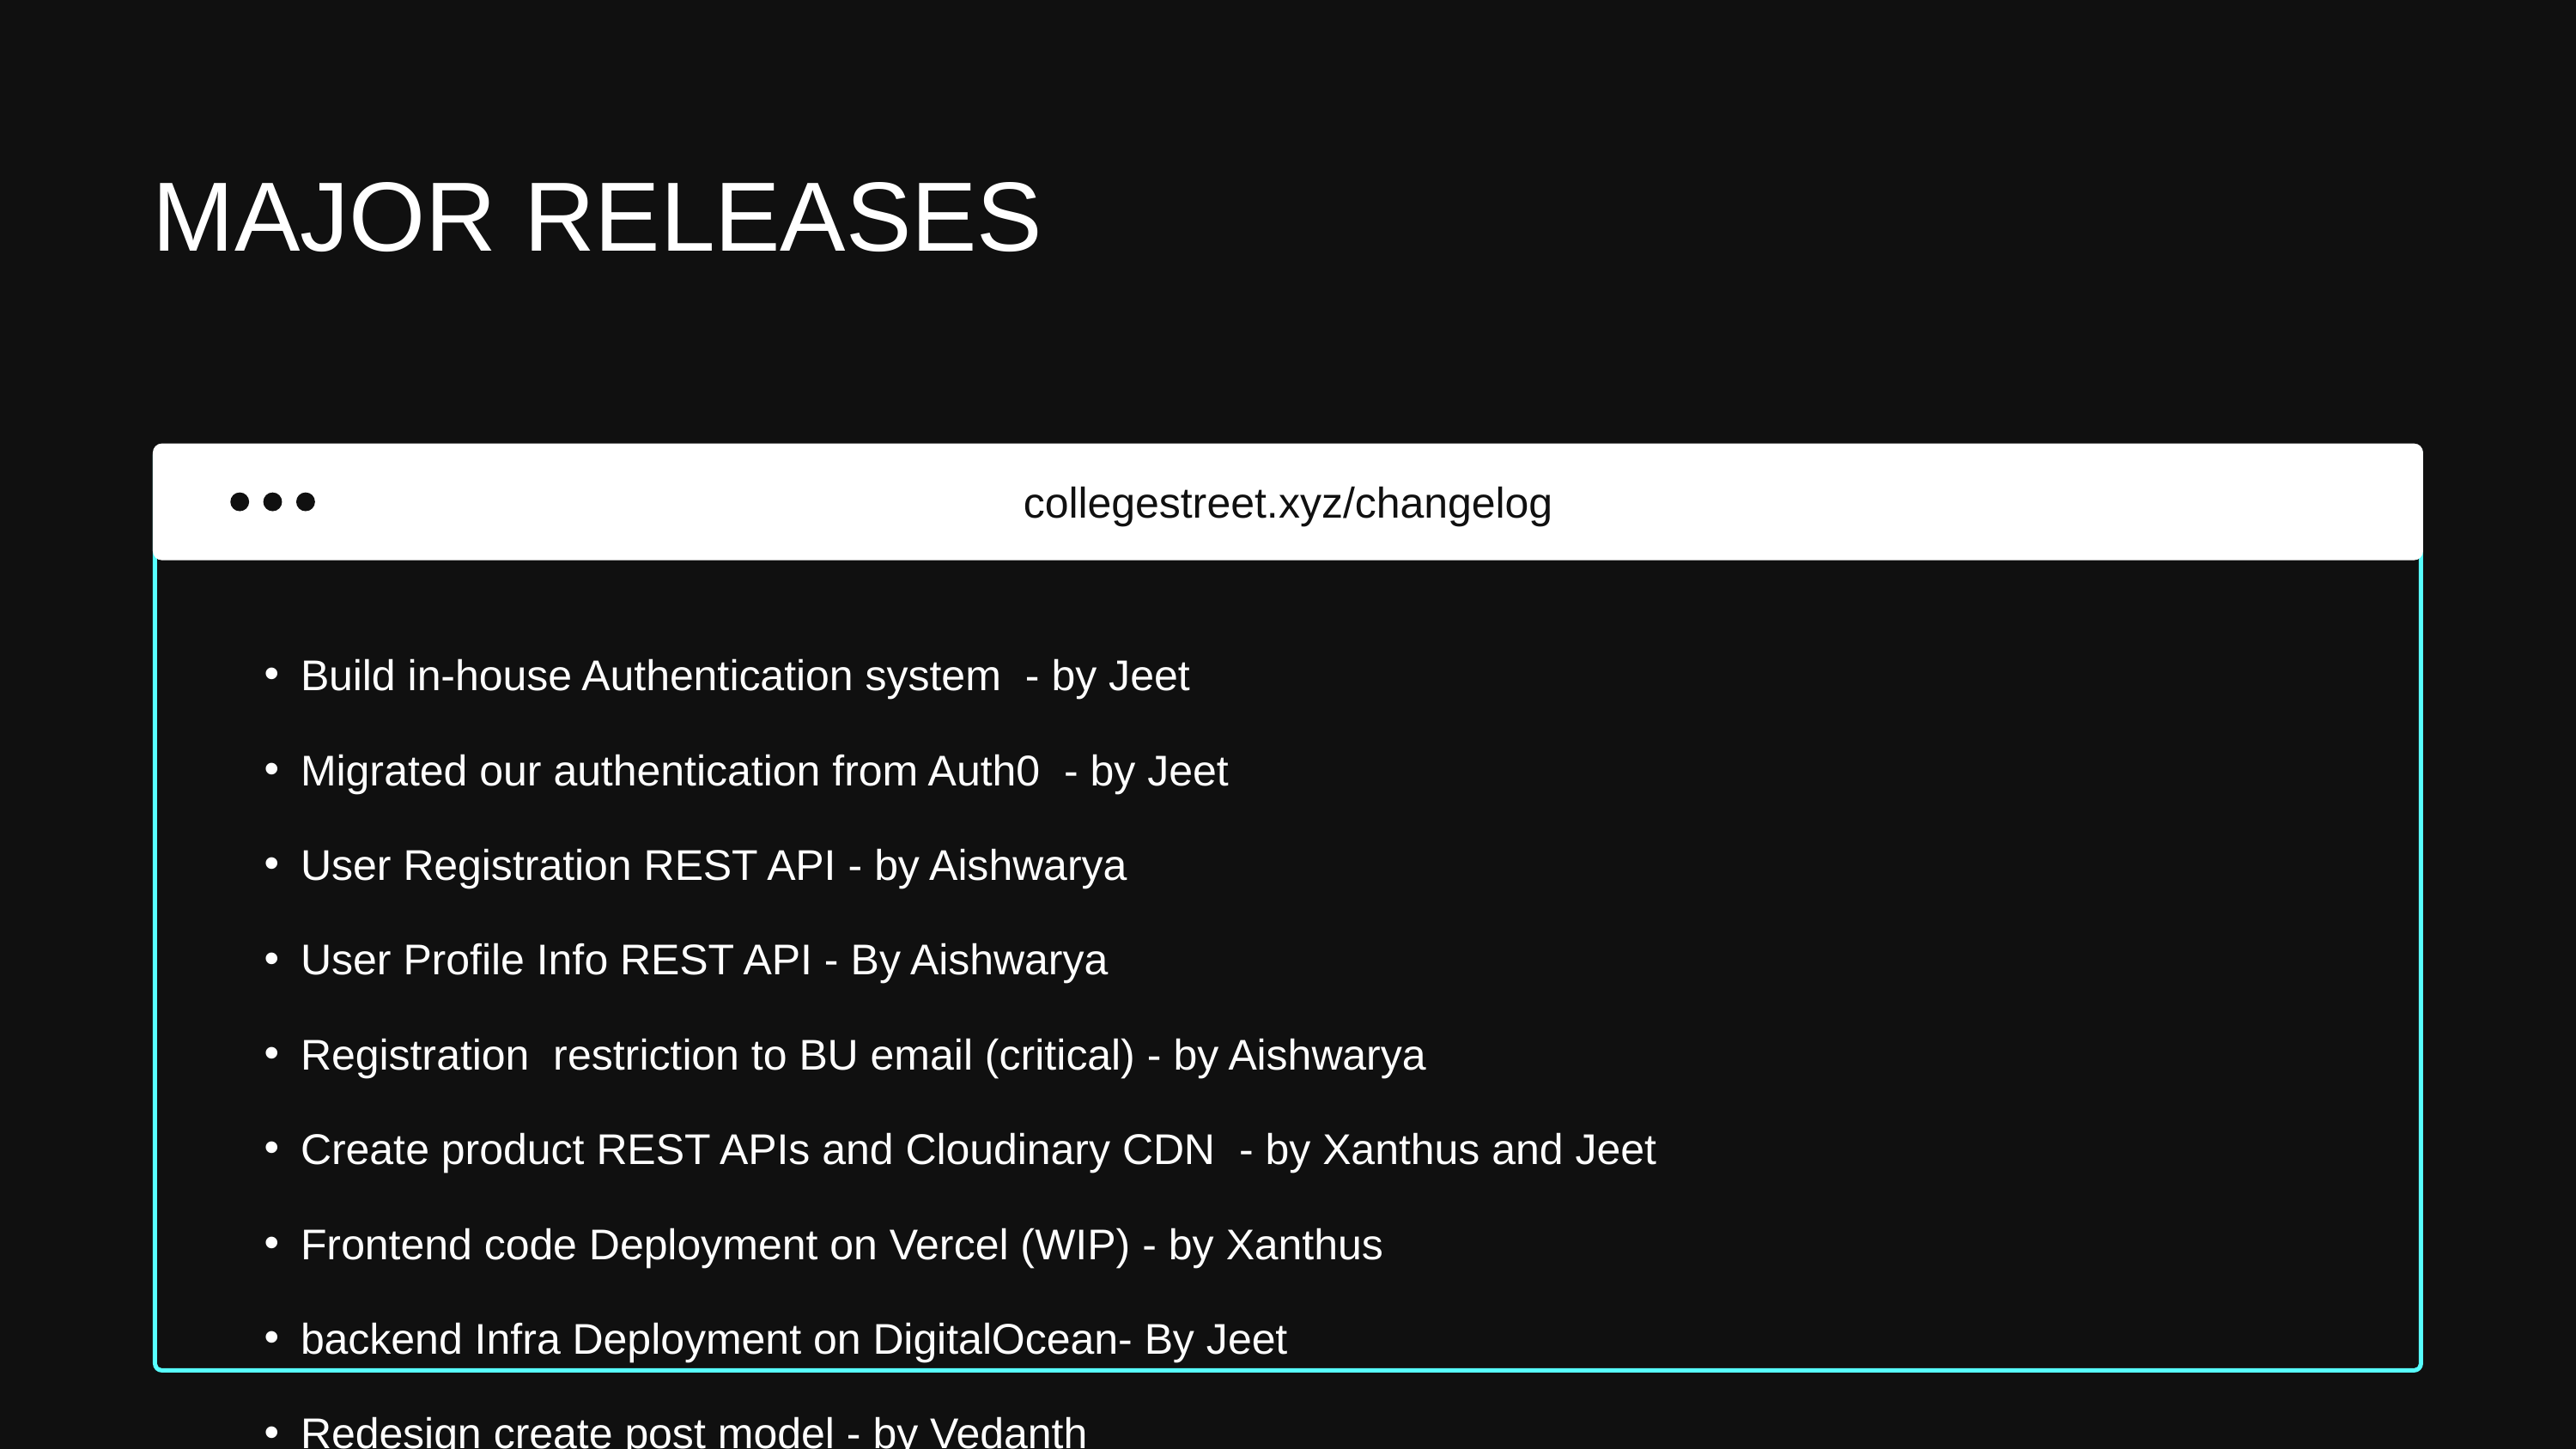

MAJOR RELEASES

collegestreet.xyz/changelog

Build in-house Authentication system  - by Jeet
Migrated our authentication from Auth0  - by Jeet
User Registration REST API - by Aishwarya
User Profile Info REST API - By Aishwarya
Registration  restriction to BU email (critical) - by Aishwarya
Create product REST APIs and Cloudinary CDN  - by Xanthus and Jeet
Frontend code Deployment on Vercel (WIP) - by Xanthus
backend Infra Deployment on DigitalOcean- By Jeet
Redesign create post model - by Vedanth